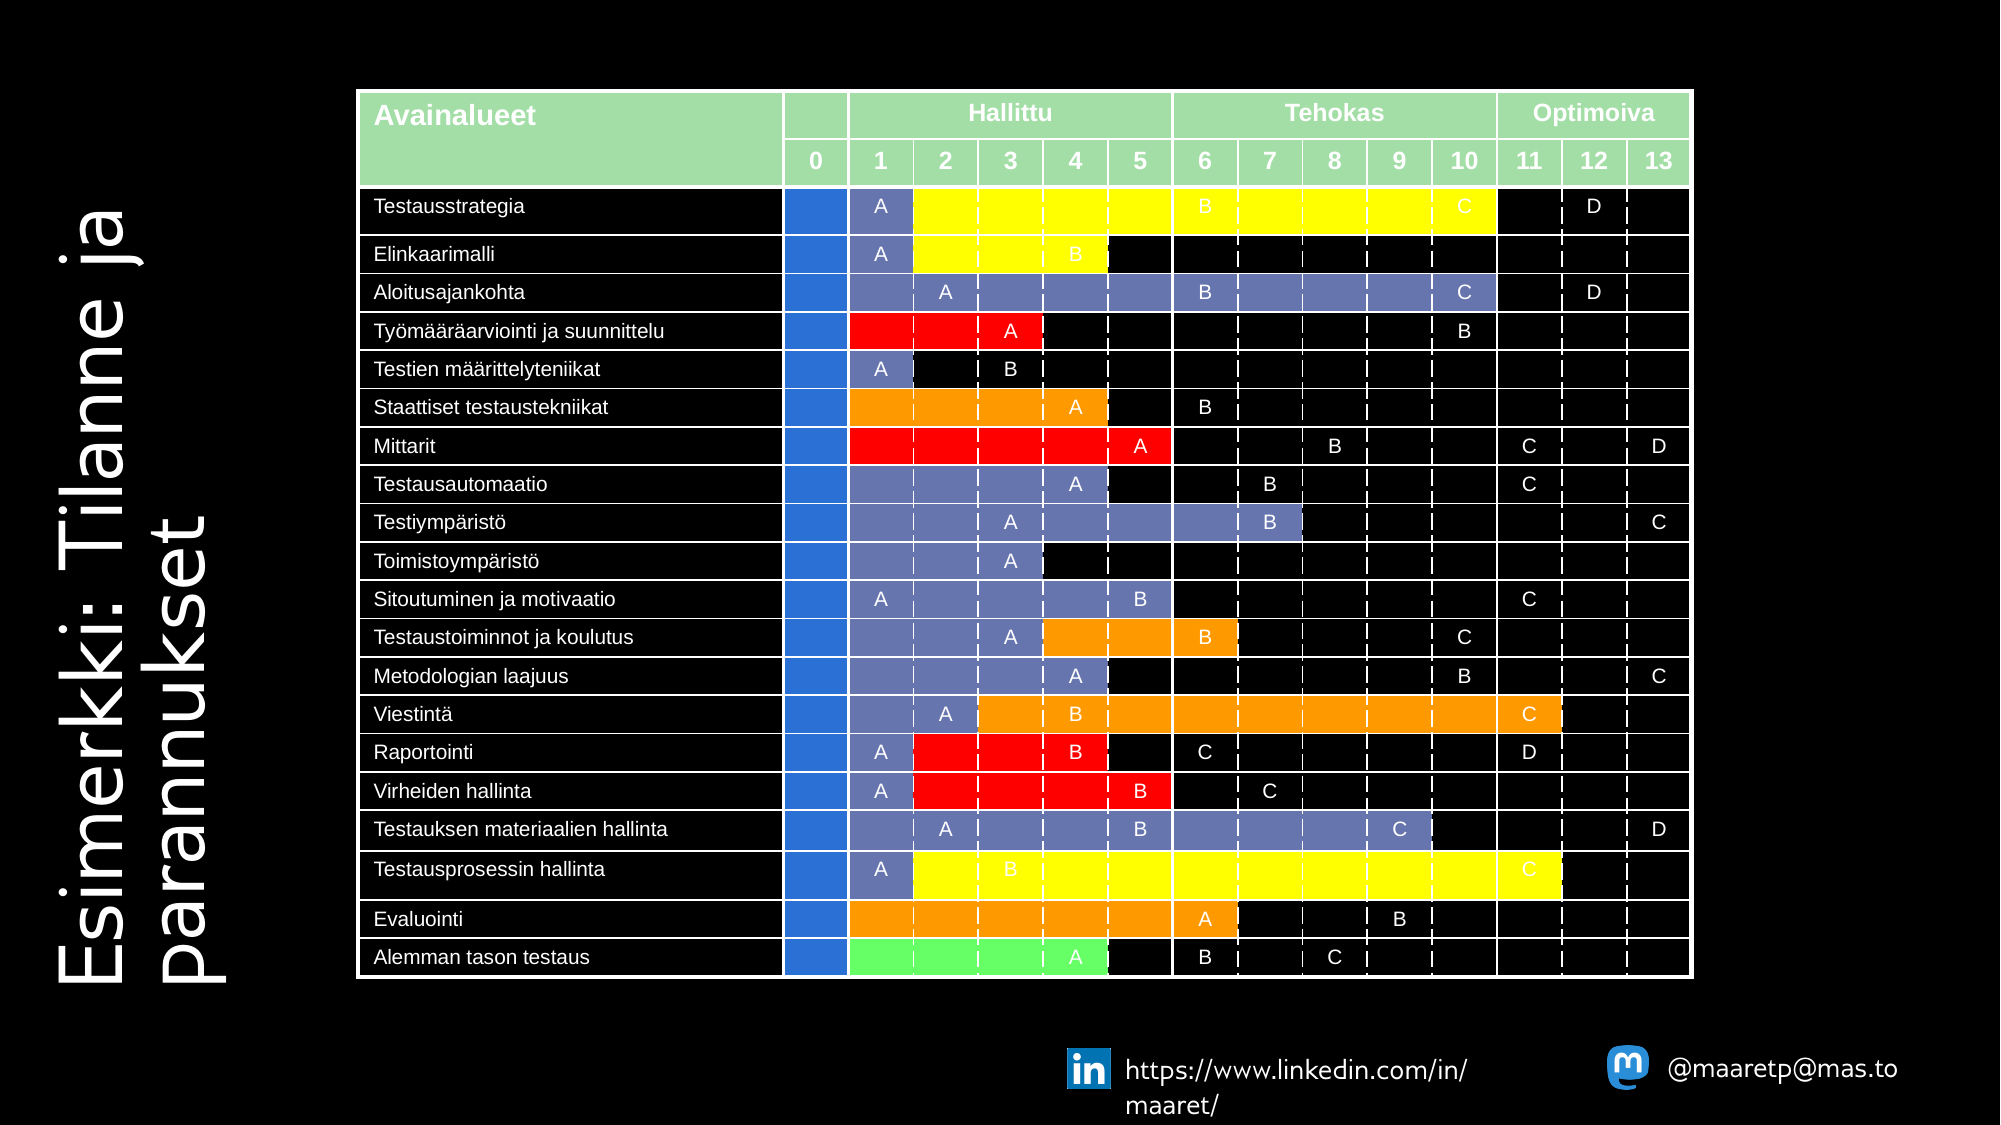

| Avainalueet |  | Hallittu |  |  |  |  | Tehokas |  |  |  |  | Optimoiva |  |  |
| --- | --- | --- | --- | --- | --- | --- | --- | --- | --- | --- | --- | --- | --- | --- |
|  | 0 | 1 | 2 | 3 | 4 | 5 | 6 | 7 | 8 | 9 | 10 | 11 | 12 | 13 |
| Testausstrategia |  | A |  |  |  |  | B |  |  |  | C |  | D |  |
| Elinkaarimalli |  | A |  |  | B |  |  |  |  |  |  |  |  |  |
| Aloitusajankohta |  |  | A |  |  |  | B |  |  |  | C |  | D |  |
| Työmääräarviointi ja suunnittelu |  |  |  | A |  |  |  |  |  |  | B |  |  |  |
| Testien määrittelyteniikat |  | A |  | B |  |  |  |  |  |  |  |  |  |  |
| Staattiset testaustekniikat |  |  |  |  | A |  | B |  |  |  |  |  |  |  |
| Mittarit |  |  |  |  |  | A |  |  | B |  |  | C |  | D |
| Testausautomaatio |  |  |  |  | A |  |  | B |  |  |  | C |  |  |
| Testiympäristö |  |  |  | A |  |  |  | B |  |  |  |  |  | C |
| Toimistoympäristö |  |  |  | A |  |  |  |  |  |  |  |  |  |  |
| Sitoutuminen ja motivaatio |  | A |  |  |  | B |  |  |  |  |  | C |  |  |
| Testaustoiminnot ja koulutus |  |  |  | A |  |  | B |  |  |  | C |  |  |  |
| Metodologian laajuus |  |  |  |  | A |  |  |  |  |  | B |  |  | C |
| Viestintä |  |  | A |  | B |  |  |  |  |  |  | C |  |  |
| Raportointi |  | A |  |  | B |  | C |  |  |  |  | D |  |  |
| Virheiden hallinta |  | A |  |  |  | B |  | C |  |  |  |  |  |  |
| Testauksen materiaalien hallinta |  |  | A |  |  | B |  |  |  | C |  |  |  | D |
| Testausprosessin hallinta |  | A |  | B |  |  |  |  |  |  |  | C |  |  |
| Evaluointi |  |  |  |  |  |  | A |  |  | B |  |  |  |  |
| Alemman tason testaus |  |  |  |  | A |  | B |  | C |  |  |  |  |  |
# Esimerkki: Tilanne ja parannukset